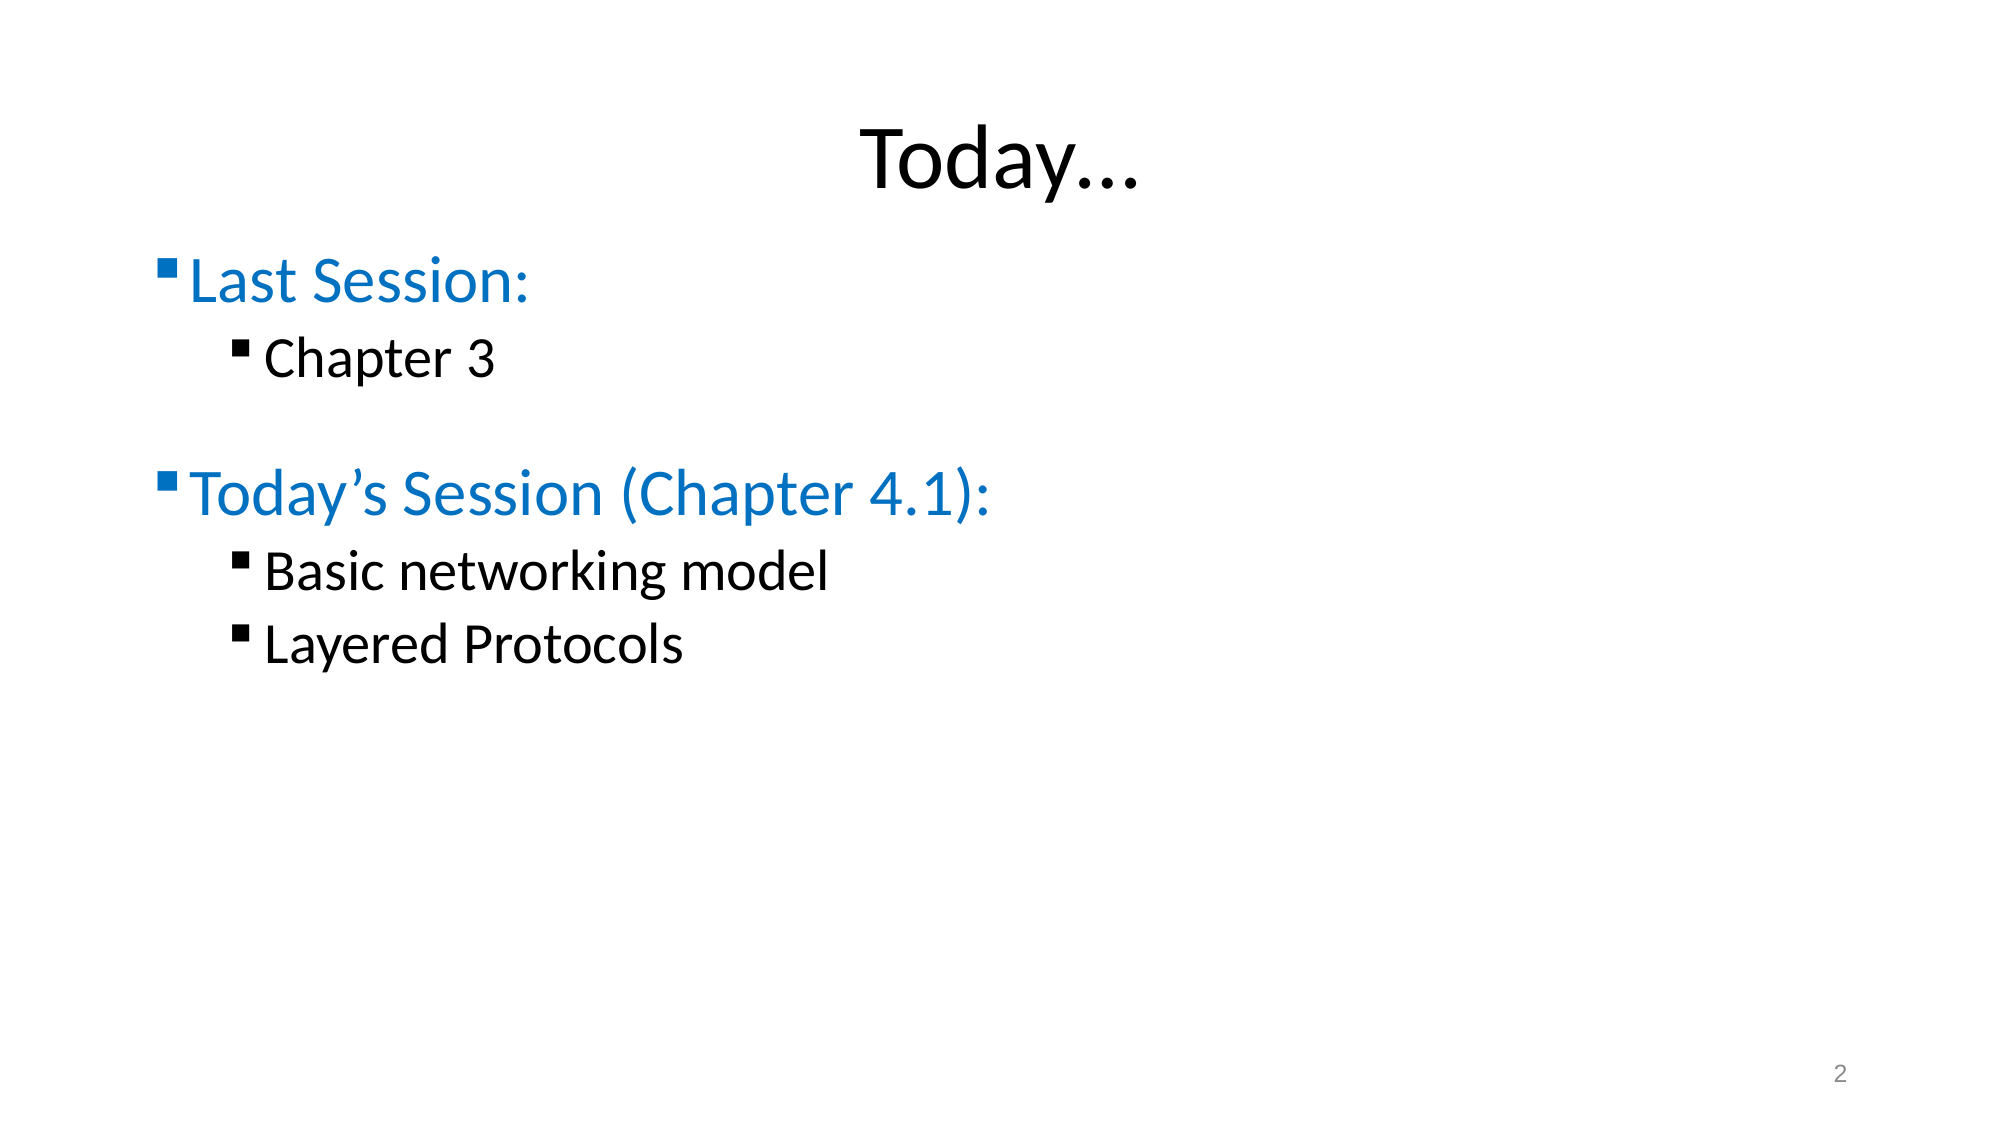

# Today…
Last Session:
Chapter 3

Today’s Session (Chapter 4.1):
Basic networking model
Layered Protocols

2